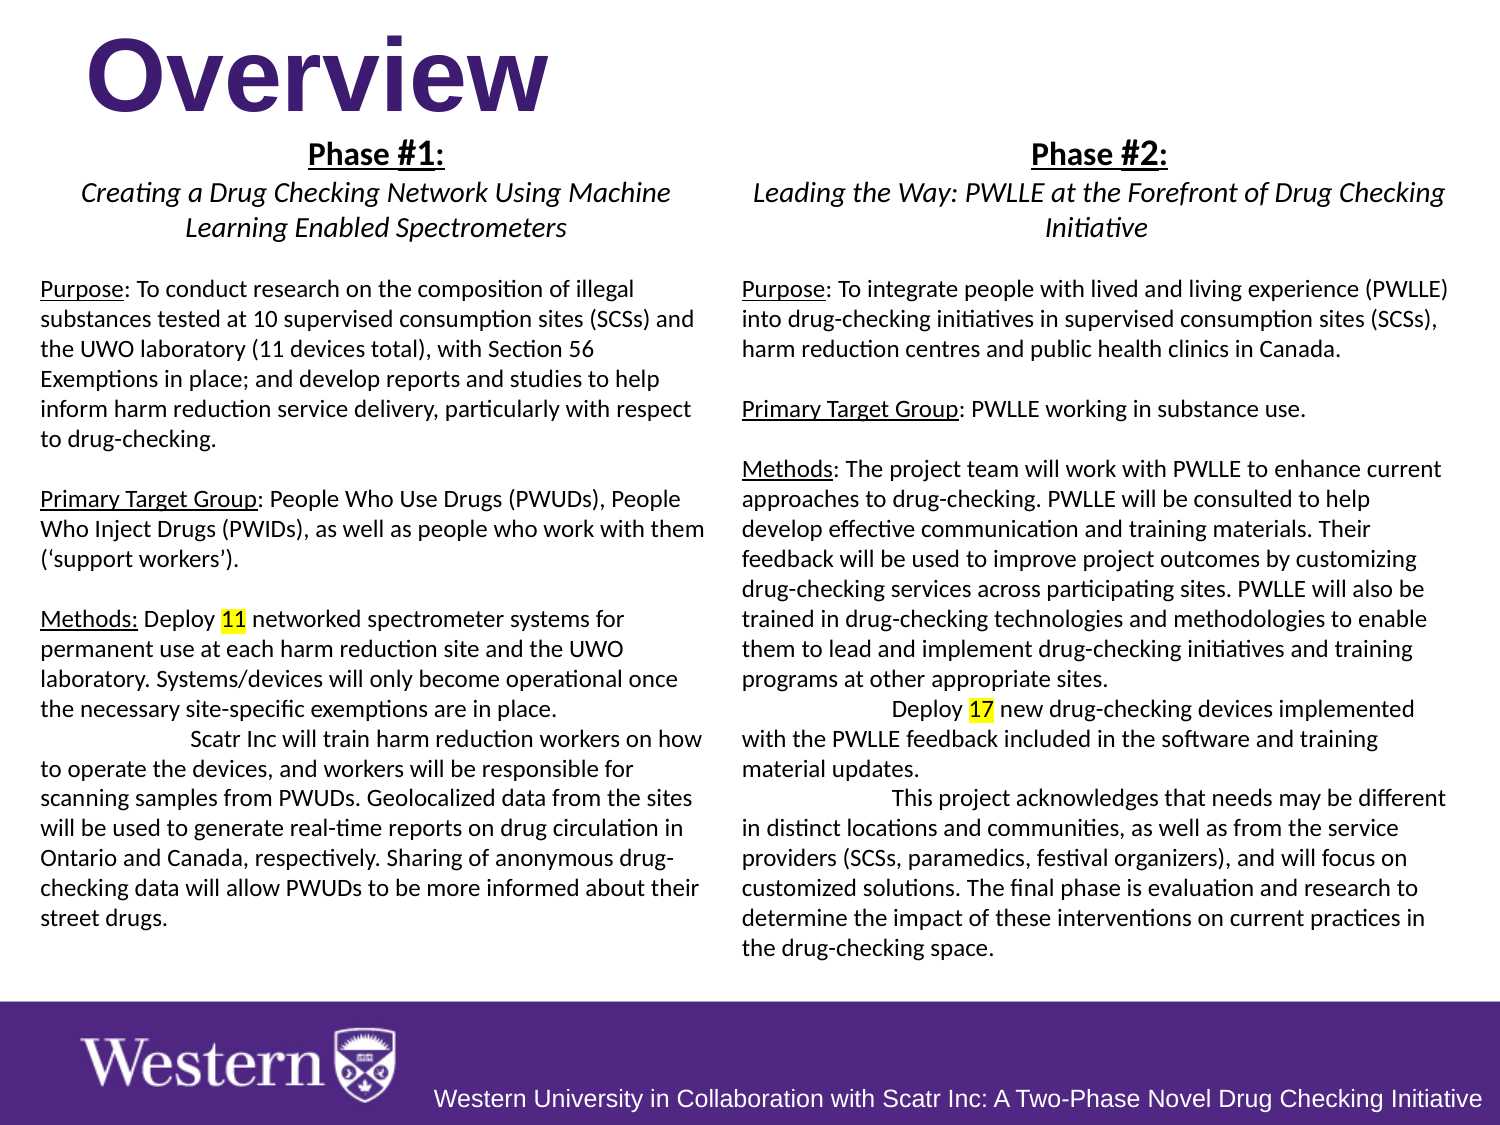

Overview
Phase #1:
Creating a Drug Checking Network Using Machine Learning Enabled Spectrometers

Purpose: To conduct research on the composition of illegal substances tested at 10 supervised consumption sites (SCSs) and the UWO laboratory (11 devices total), with Section 56 Exemptions in place; and develop reports and studies to help inform harm reduction service delivery, particularly with respect to drug-checking.

Primary Target Group: People Who Use Drugs (PWUDs), People Who Inject Drugs (PWIDs), as well as people who work with them (‘support workers’).

Methods: Deploy 11 networked spectrometer systems for permanent use at each harm reduction site and the UWO laboratory. Systems/devices will only become operational once the necessary site-specific exemptions are in place.
	Scatr Inc will train harm reduction workers on how to operate the devices, and workers will be responsible for scanning samples from PWUDs. Geolocalized data from the sites will be used to generate real-time reports on drug circulation in Ontario and Canada, respectively. Sharing of anonymous drug-checking data will allow PWUDs to be more informed about their street drugs.
Phase #2:
Leading the Way: PWLLE at the Forefront of Drug Checking Initiative

Purpose: To integrate people with lived and living experience (PWLLE) into drug-checking initiatives in supervised consumption sites (SCSs), harm reduction centres and public health clinics in Canada.

Primary Target Group: PWLLE working in substance use.

Methods: The project team will work with PWLLE to enhance current approaches to drug-checking. PWLLE will be consulted to help develop effective communication and training materials. Their feedback will be used to improve project outcomes by customizing drug-checking services across participating sites. PWLLE will also be trained in drug-checking technologies and methodologies to enable them to lead and implement drug-checking initiatives and training programs at other appropriate sites.
	Deploy 17 new drug-checking devices implemented with the PWLLE feedback included in the software and training material updates.
	This project acknowledges that needs may be different in distinct locations and communities, as well as from the service providers (SCSs, paramedics, festival organizers), and will focus on customized solutions. The final phase is evaluation and research to determine the impact of these interventions on current practices in the drug-checking space.

Western University in Collaboration with Scatr Inc: A Two-Phase Novel Drug Checking Initiative